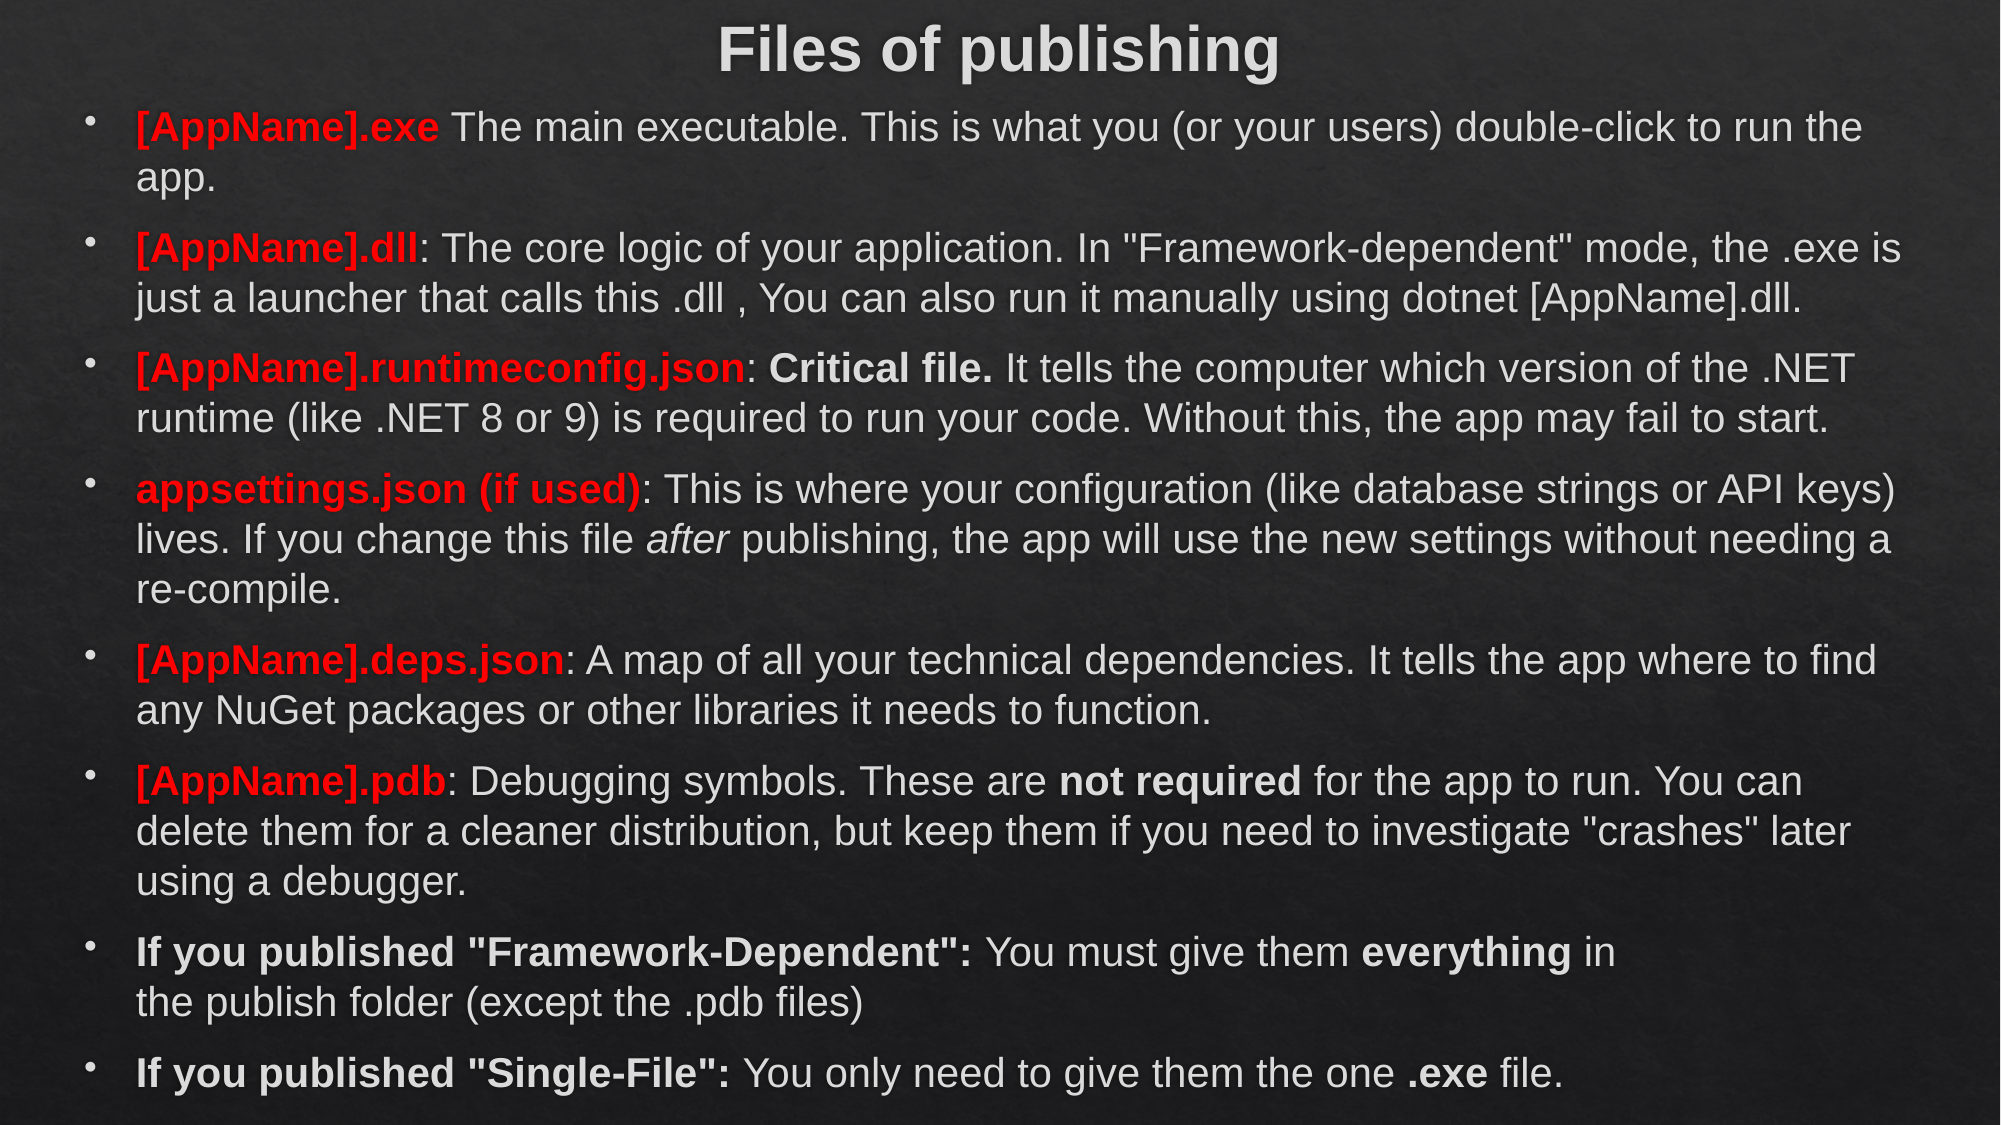

# Files of publishing
[AppName].exe The main executable. This is what you (or your users) double-click to run the app.
[AppName].dll: The core logic of your application. In "Framework-dependent" mode, the .exe is just a launcher that calls this .dll , You can also run it manually using dotnet [AppName].dll.
[AppName].runtimeconfig.json: Critical file. It tells the computer which version of the .NET runtime (like .NET 8 or 9) is required to run your code. Without this, the app may fail to start.
appsettings.json (if used): This is where your configuration (like database strings or API keys) lives. If you change this file after publishing, the app will use the new settings without needing a re-compile.
[AppName].deps.json: A map of all your technical dependencies. It tells the app where to find any NuGet packages or other libraries it needs to function.
[AppName].pdb: Debugging symbols. These are not required for the app to run. You can delete them for a cleaner distribution, but keep them if you need to investigate "crashes" later using a debugger.
If you published "Framework-Dependent": You must give them everything in the publish folder (except the .pdb files)
If you published "Single-File": You only need to give them the one .exe file.